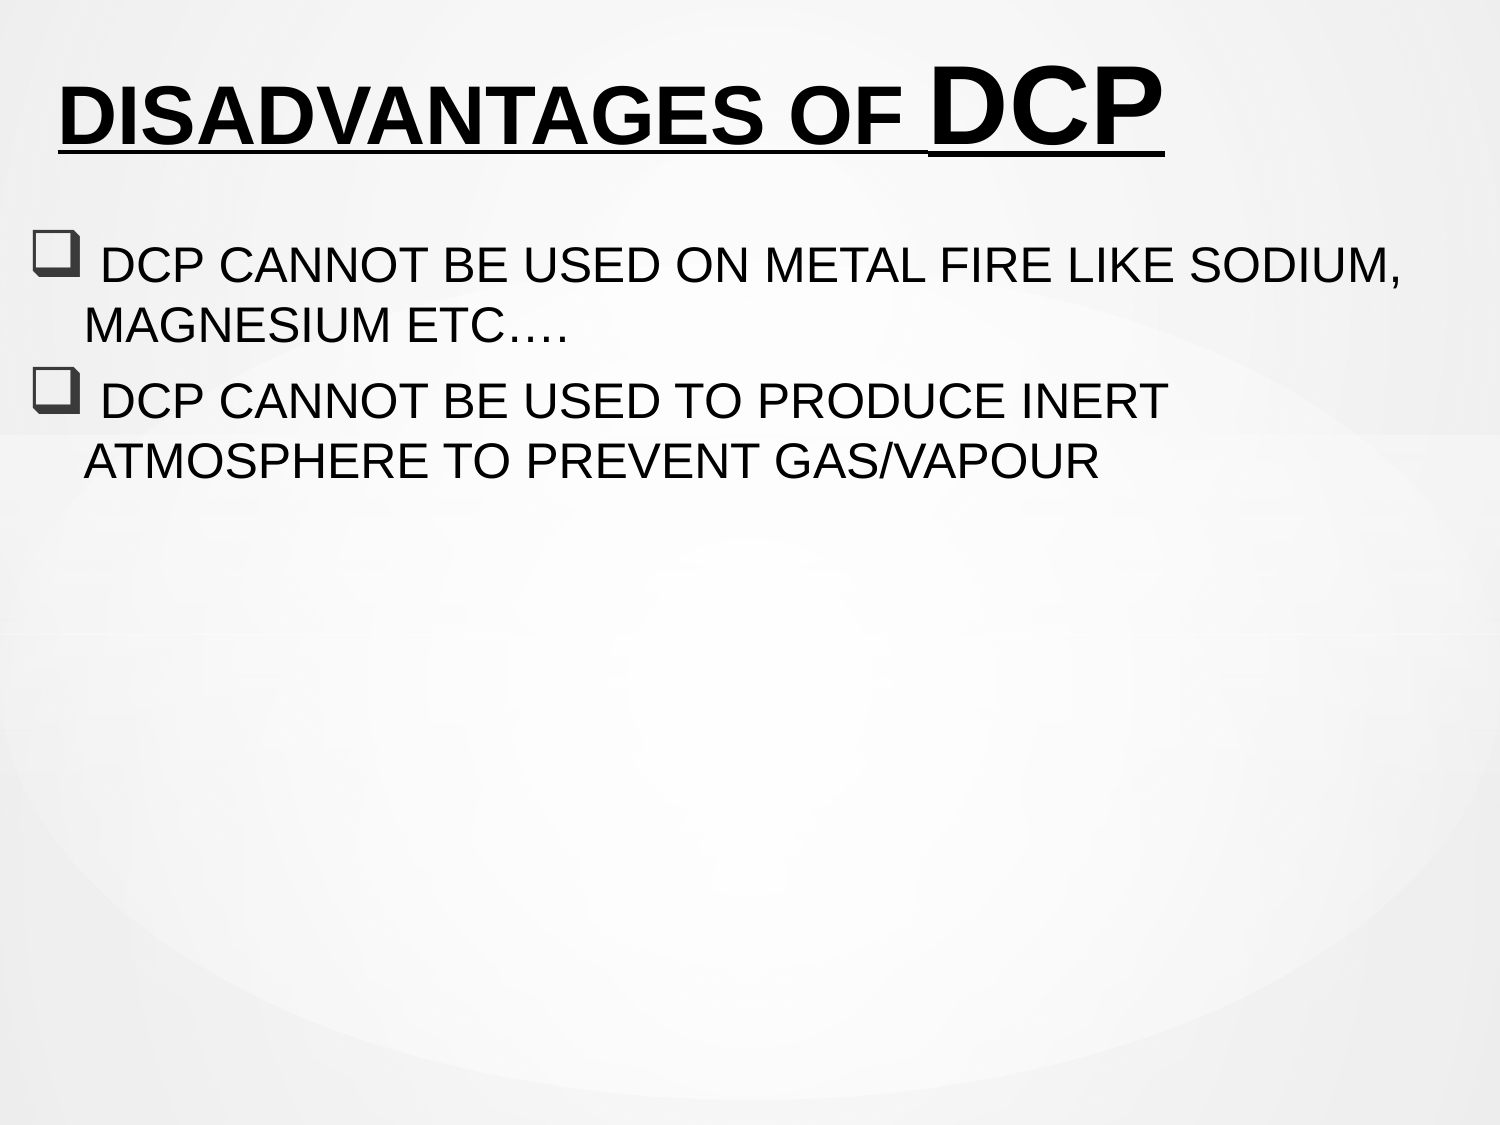

# DISADVANTAGES OF DCP
 DCP CANNOT BE USED ON METAL FIRE LIKE SODIUM, MAGNESIUM ETC….
 DCP CANNOT BE USED TO PRODUCE INERT ATMOSPHERE TO PREVENT GAS/VAPOUR